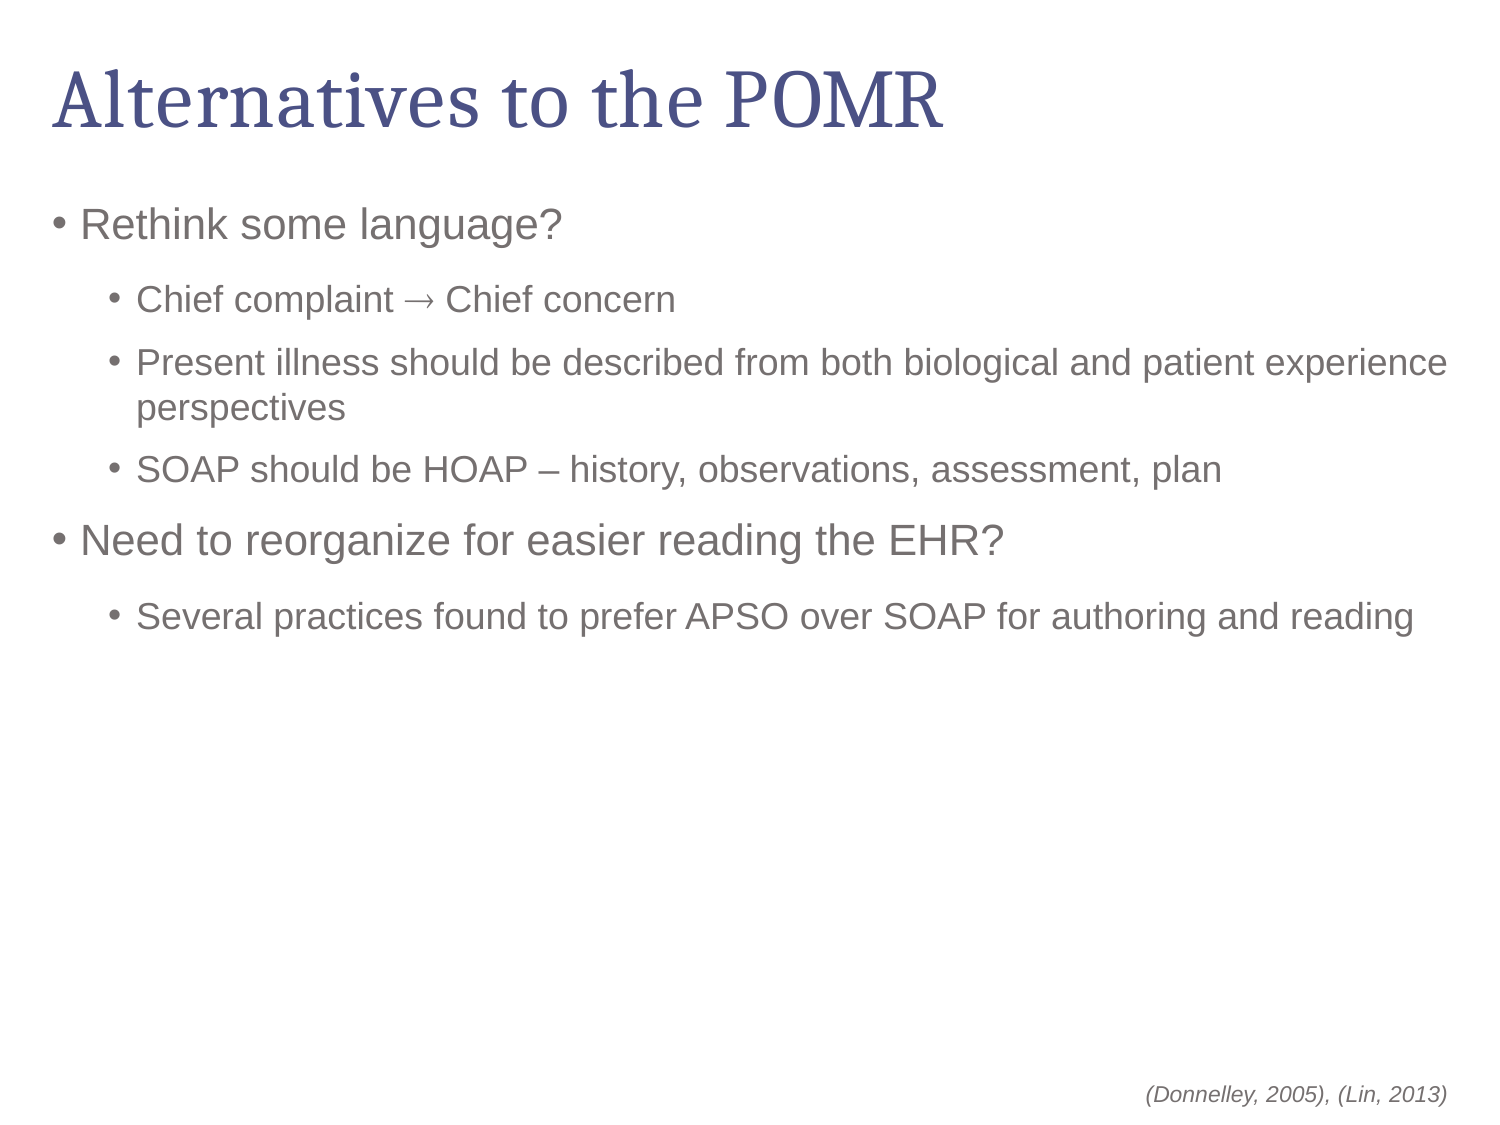

# Alternatives to the POMR
Rethink some language?
Chief complaint → Chief concern
Present illness should be described from both biological and patient experience perspectives
SOAP should be HOAP – history, observations, assessment, plan
Need to reorganize for easier reading the EHR?
Several practices found to prefer APSO over SOAP for authoring and reading
(Donnelley, 2005), (Lin, 2013)